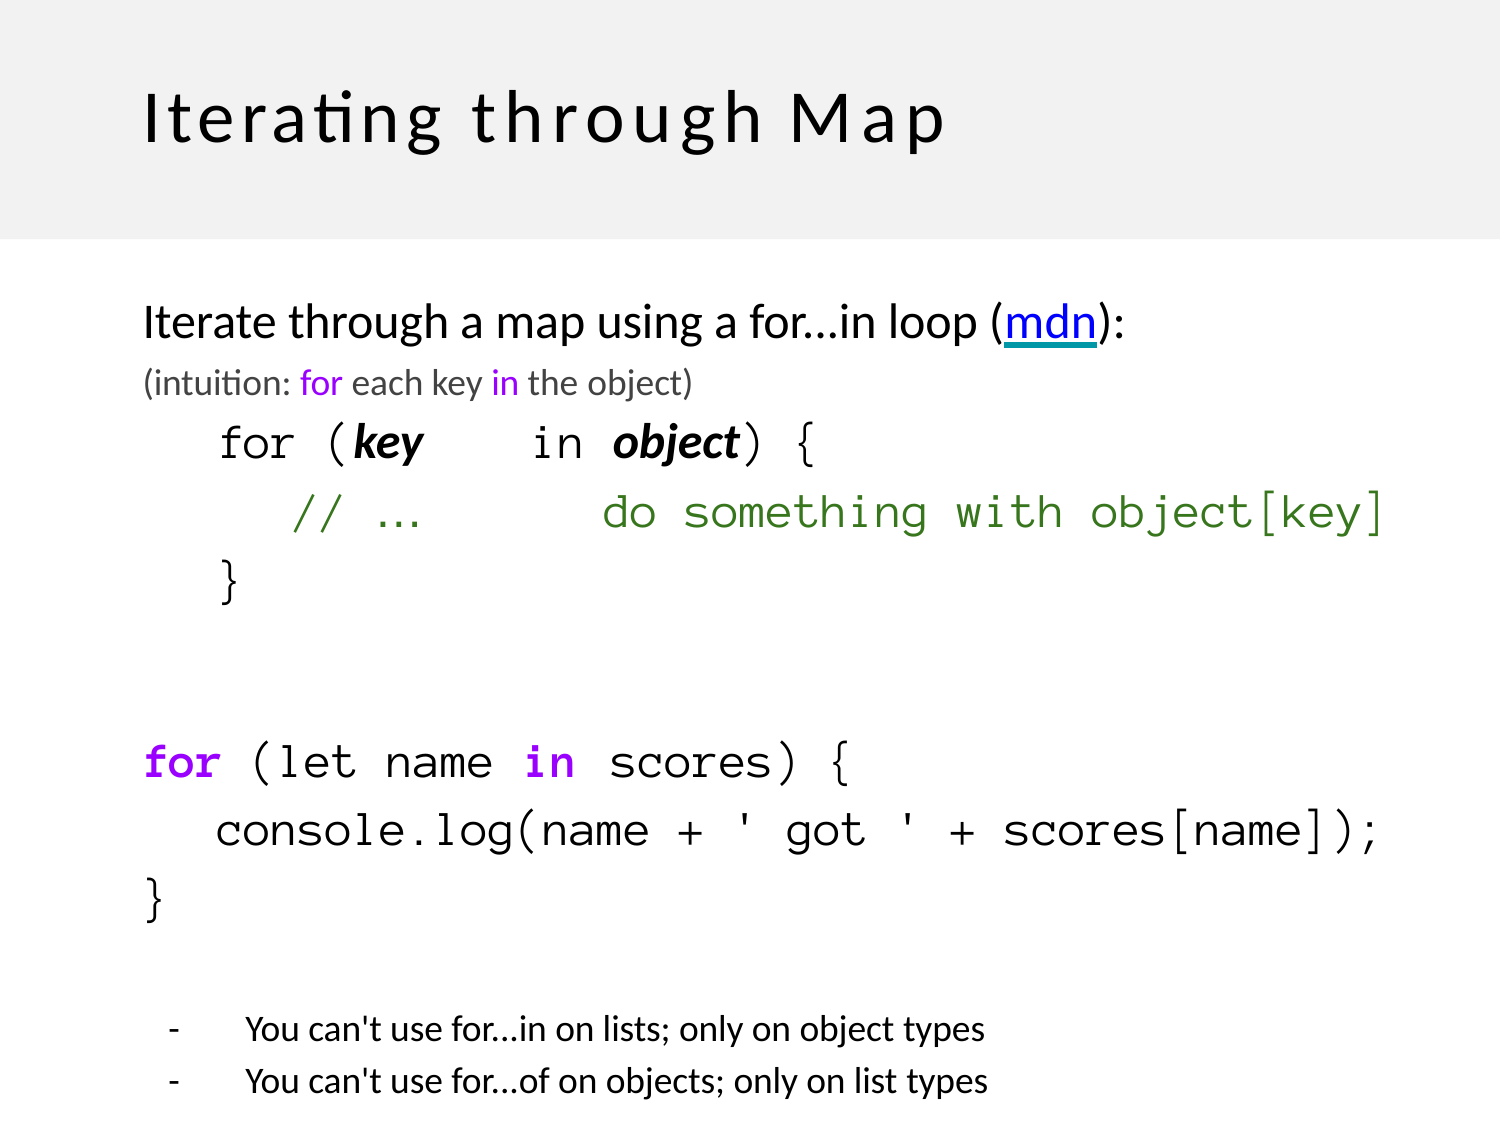

# Iterating through Map
Iterate through a map using a for...in loop (mdn):
(intuition: for each key in the object)
for (key	in object) {
// …	do something with object[key]
}

for (let name in	scores) {
console.log(name + ' got ' + scores[name]);
}

-	You can't use for...in on lists; only on object types
-	You can't use for...of on objects; only on list types